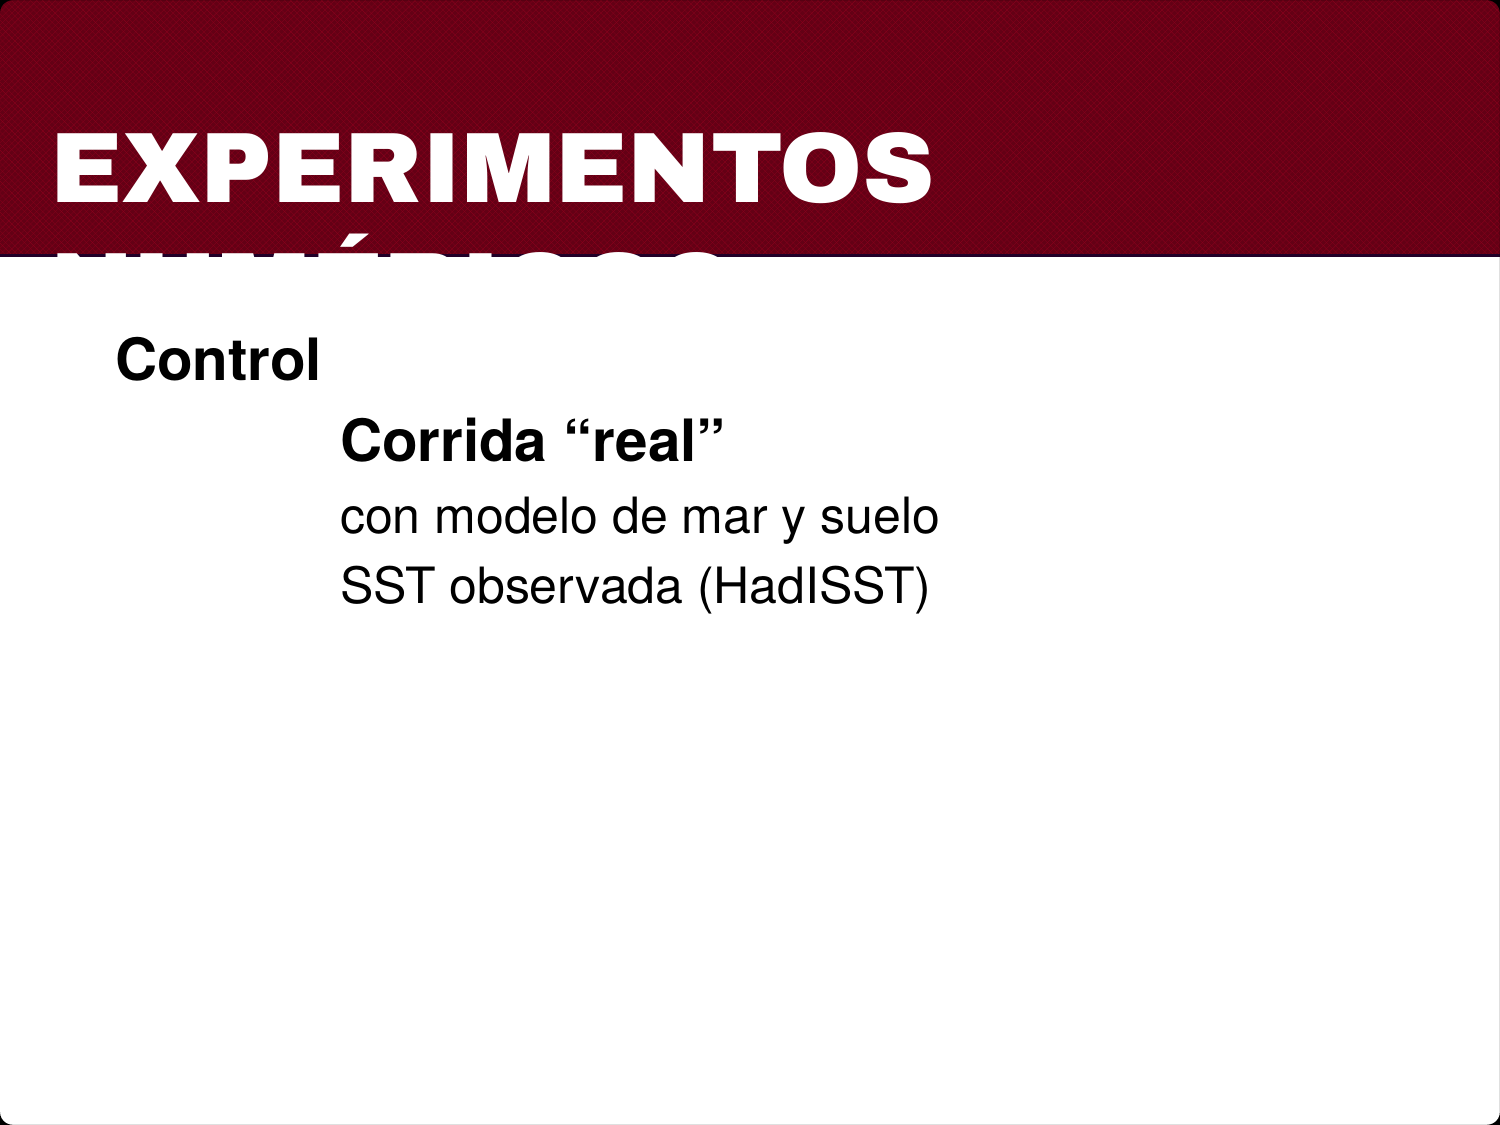

Experimentos numéricos
Control
	Corrida “real”
	con modelo de mar y suelo
	SST observada (HadISST)